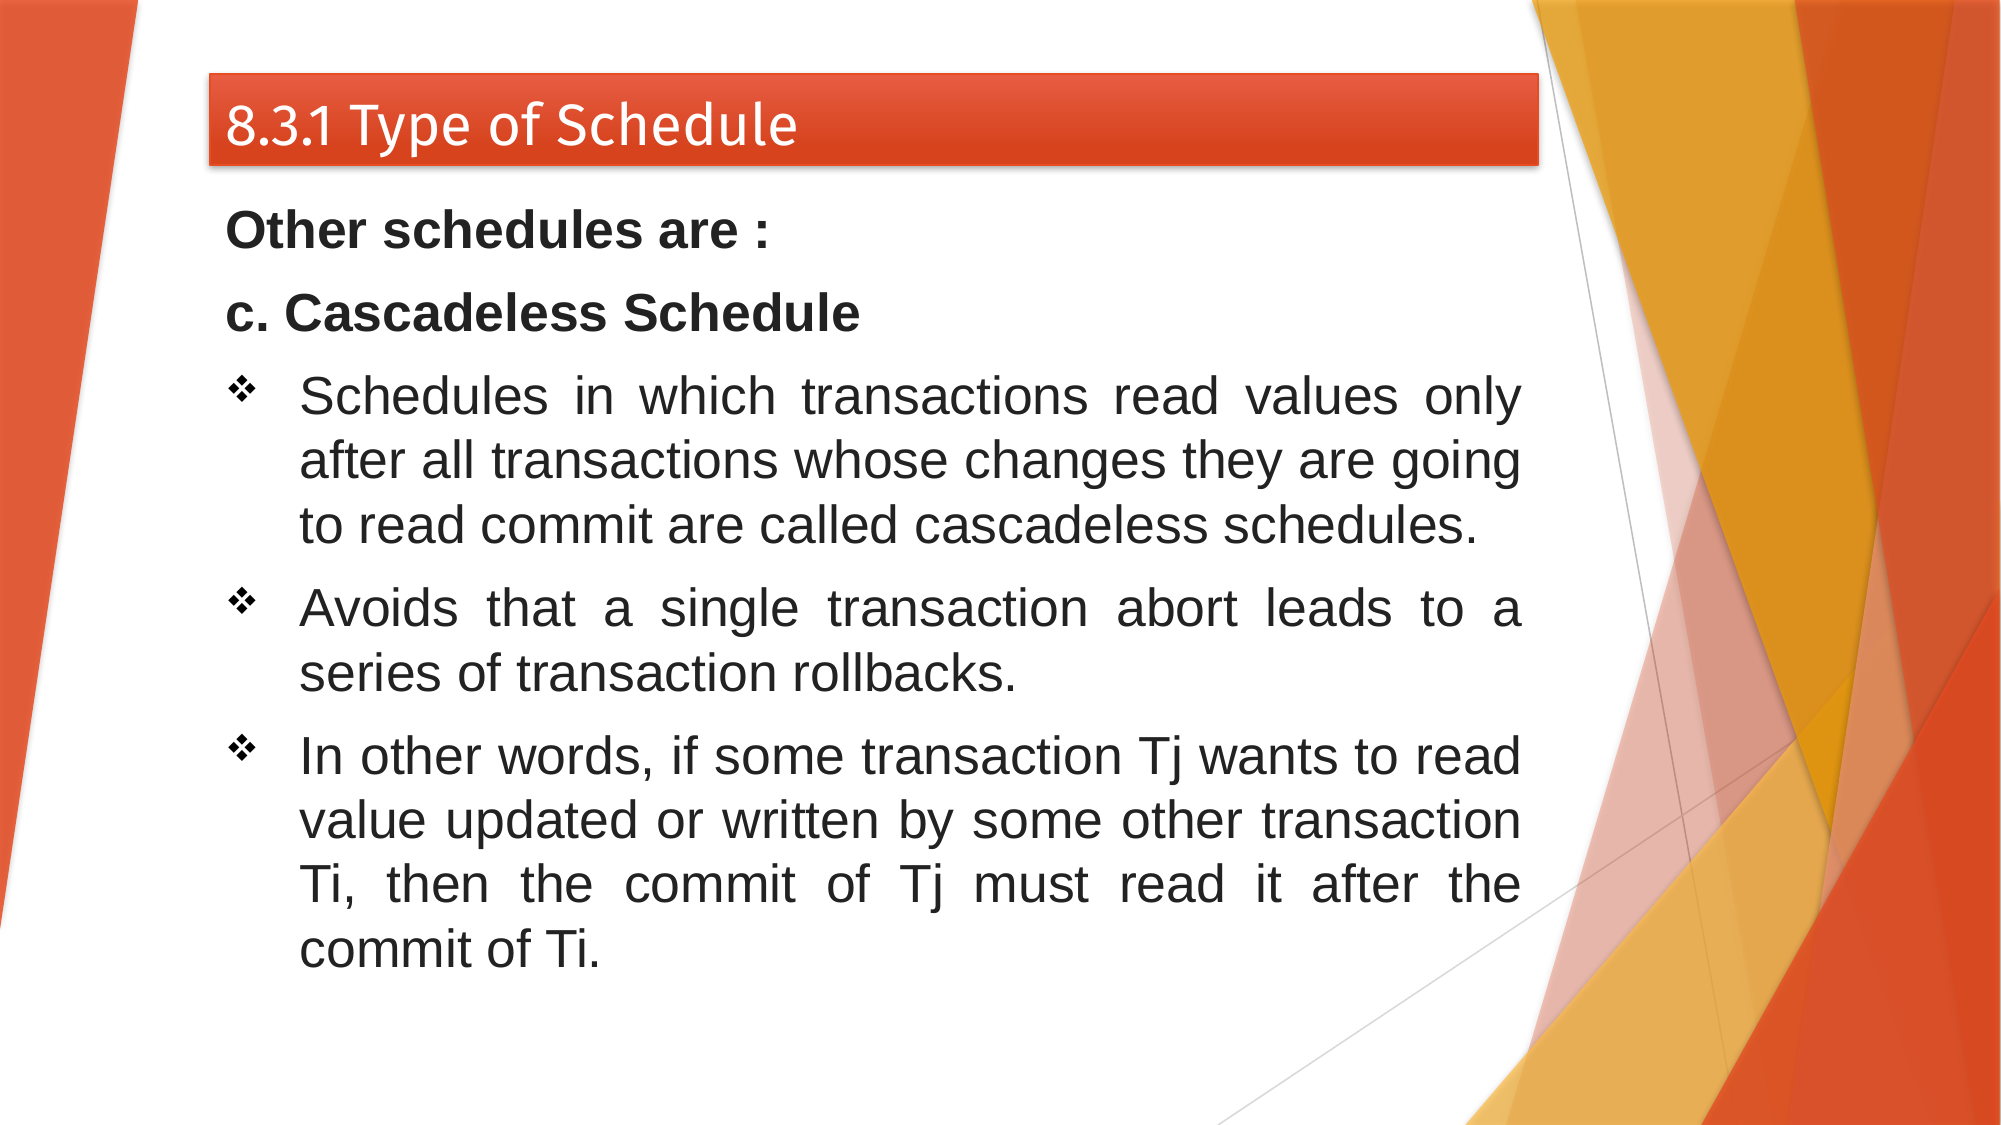

# 8.3.1 Type of Schedule
Other schedules are :
c. Cascadeless Schedule
Schedules in which transactions read values only after all transactions whose changes they are going to read commit are called cascadeless schedules.
Avoids that a single transaction abort leads to a series of transaction rollbacks.
In other words, if some transaction Tj wants to read value updated or written by some other transaction Ti, then the commit of Tj must read it after the commit of Ti.